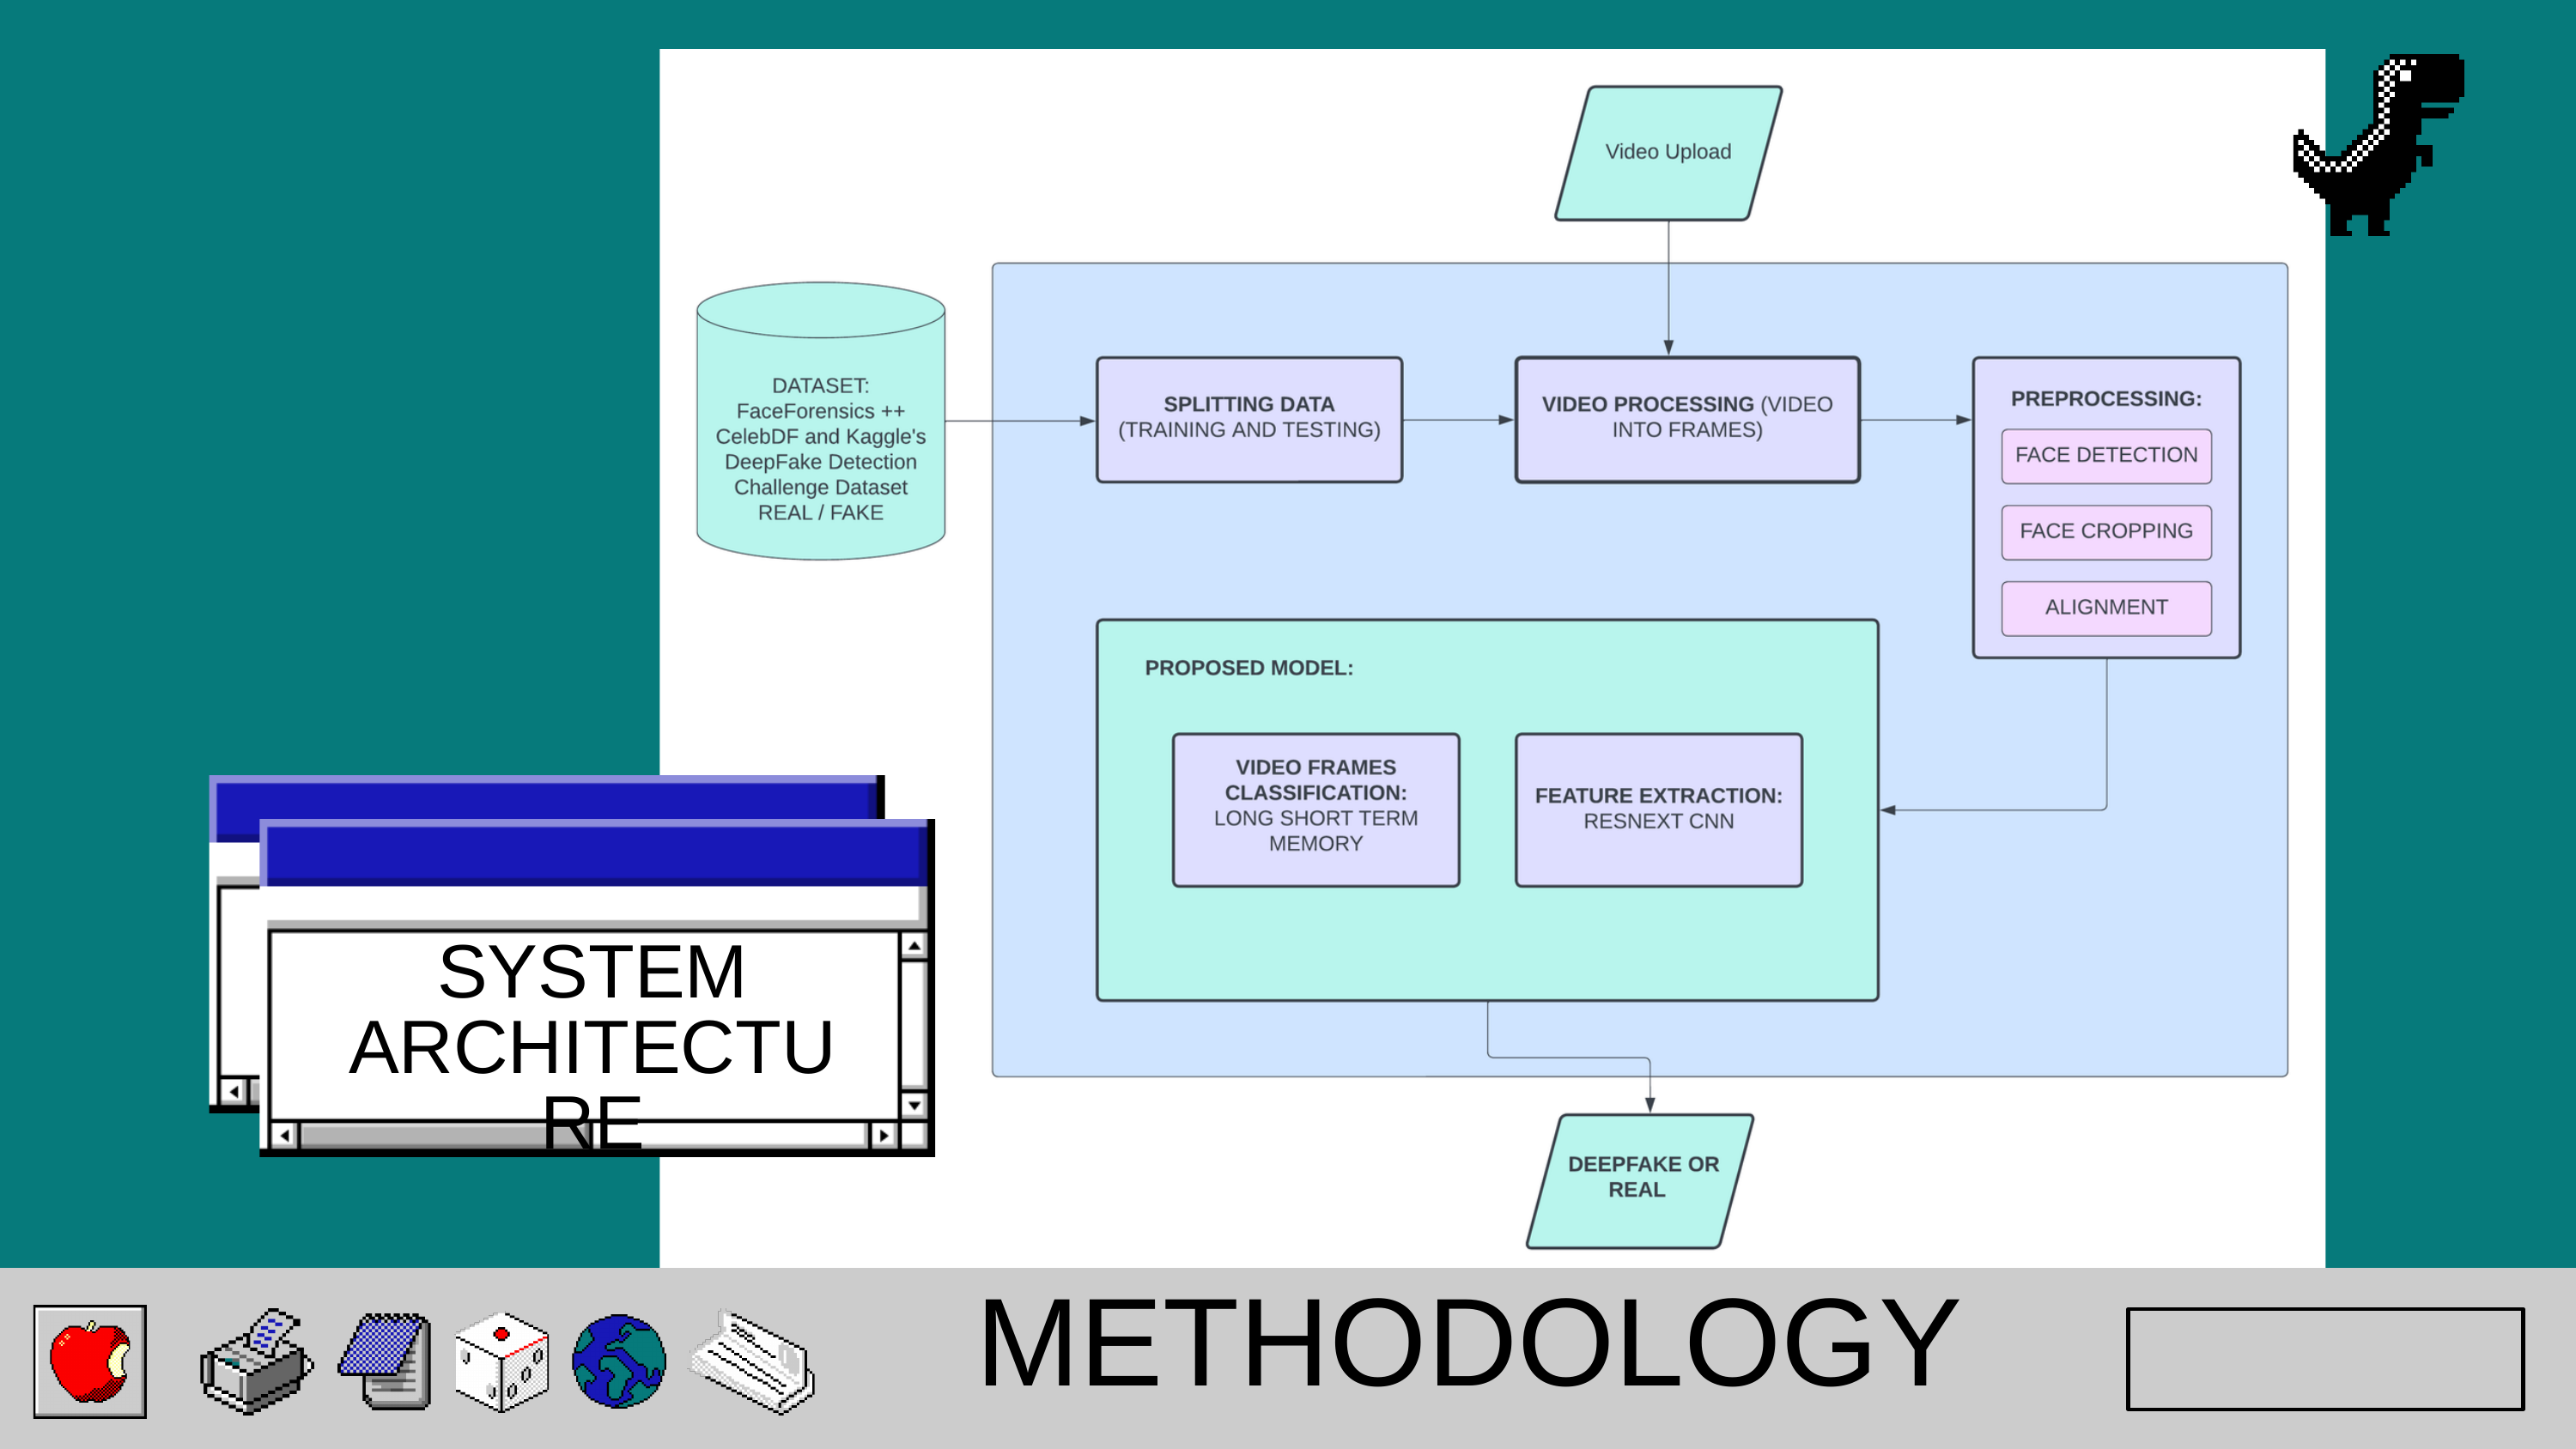

SYSTEM ARCHITECTURE

METHODOLOGY

Back to Agenda Page